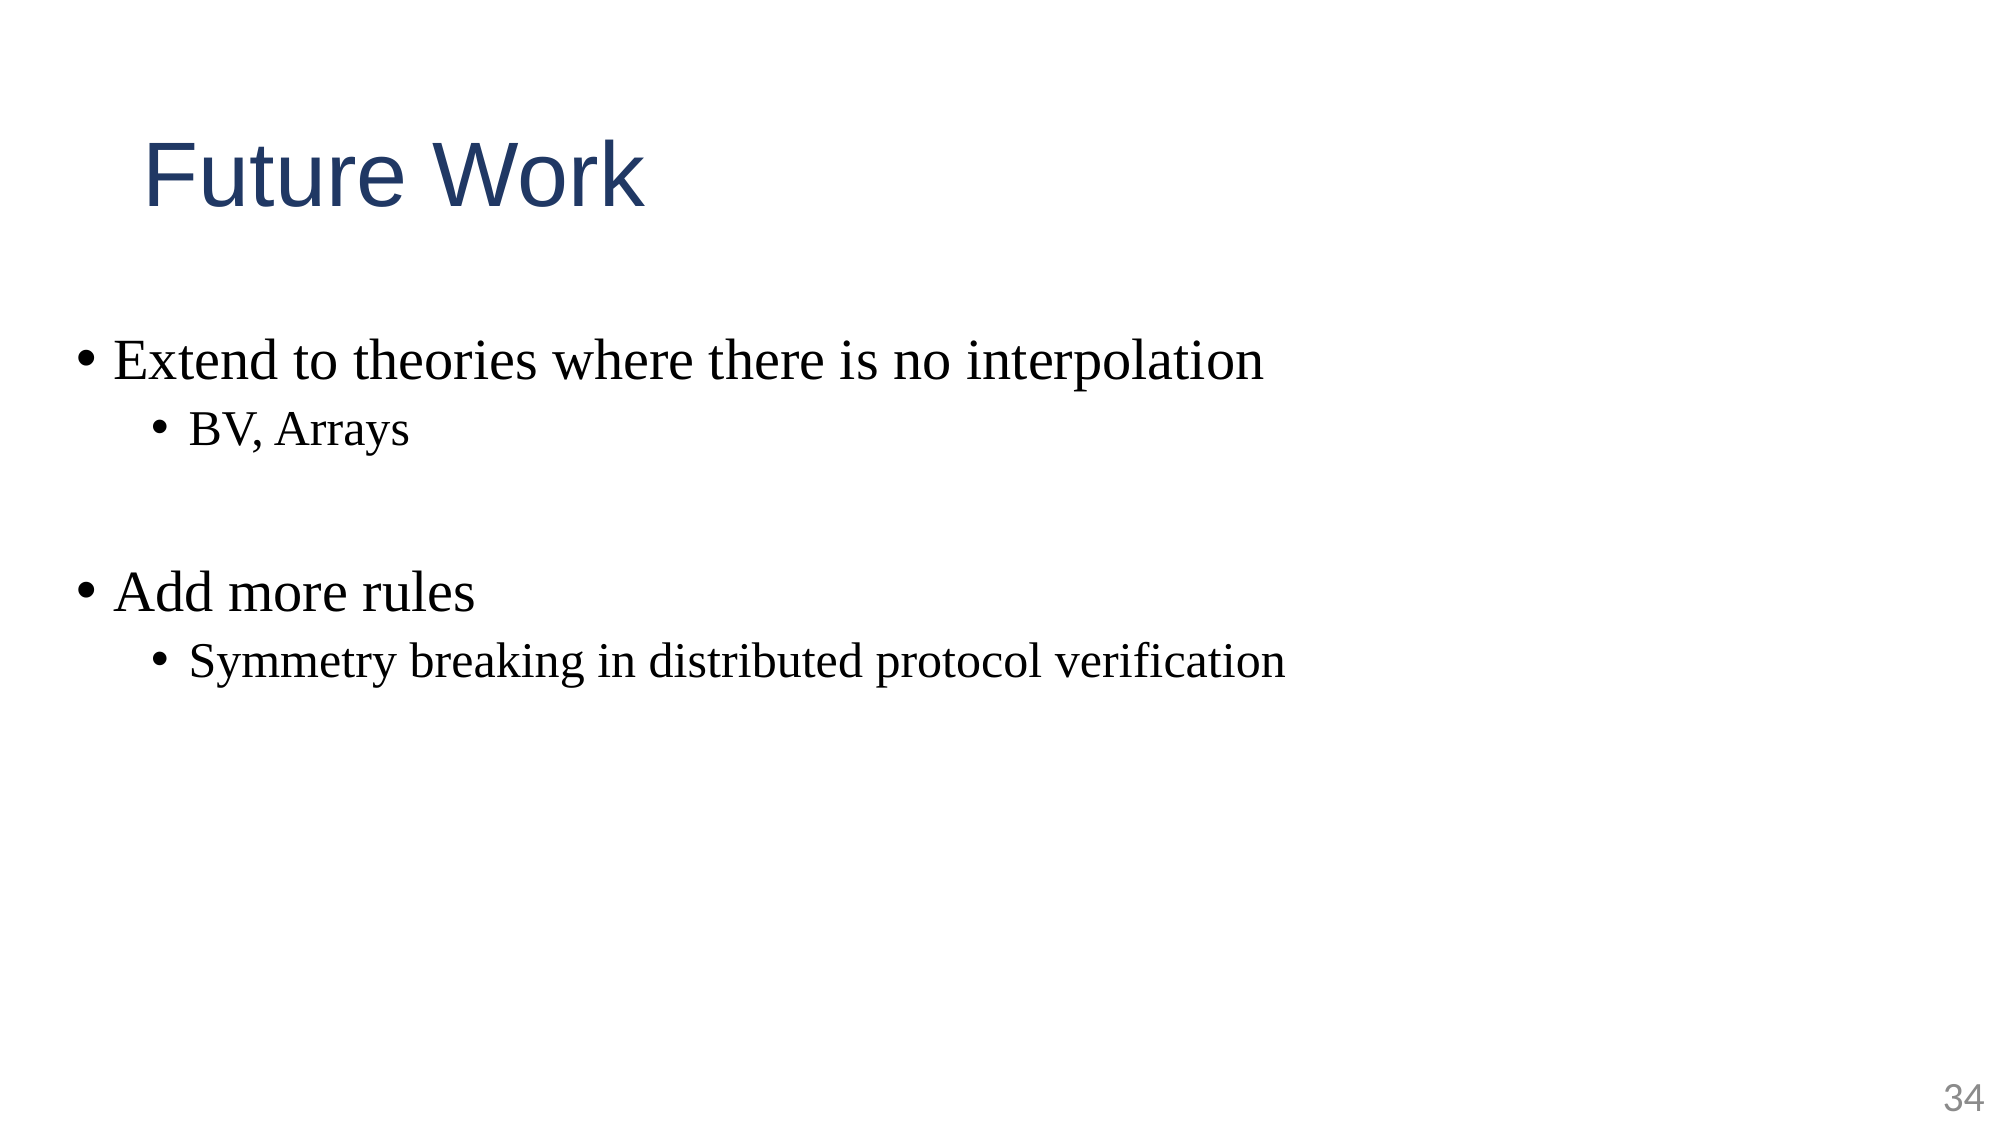

Future Work
Extend to theories where there is no interpolation
BV, Arrays

Add more rules
Symmetry breaking in distributed protocol verification

34
34